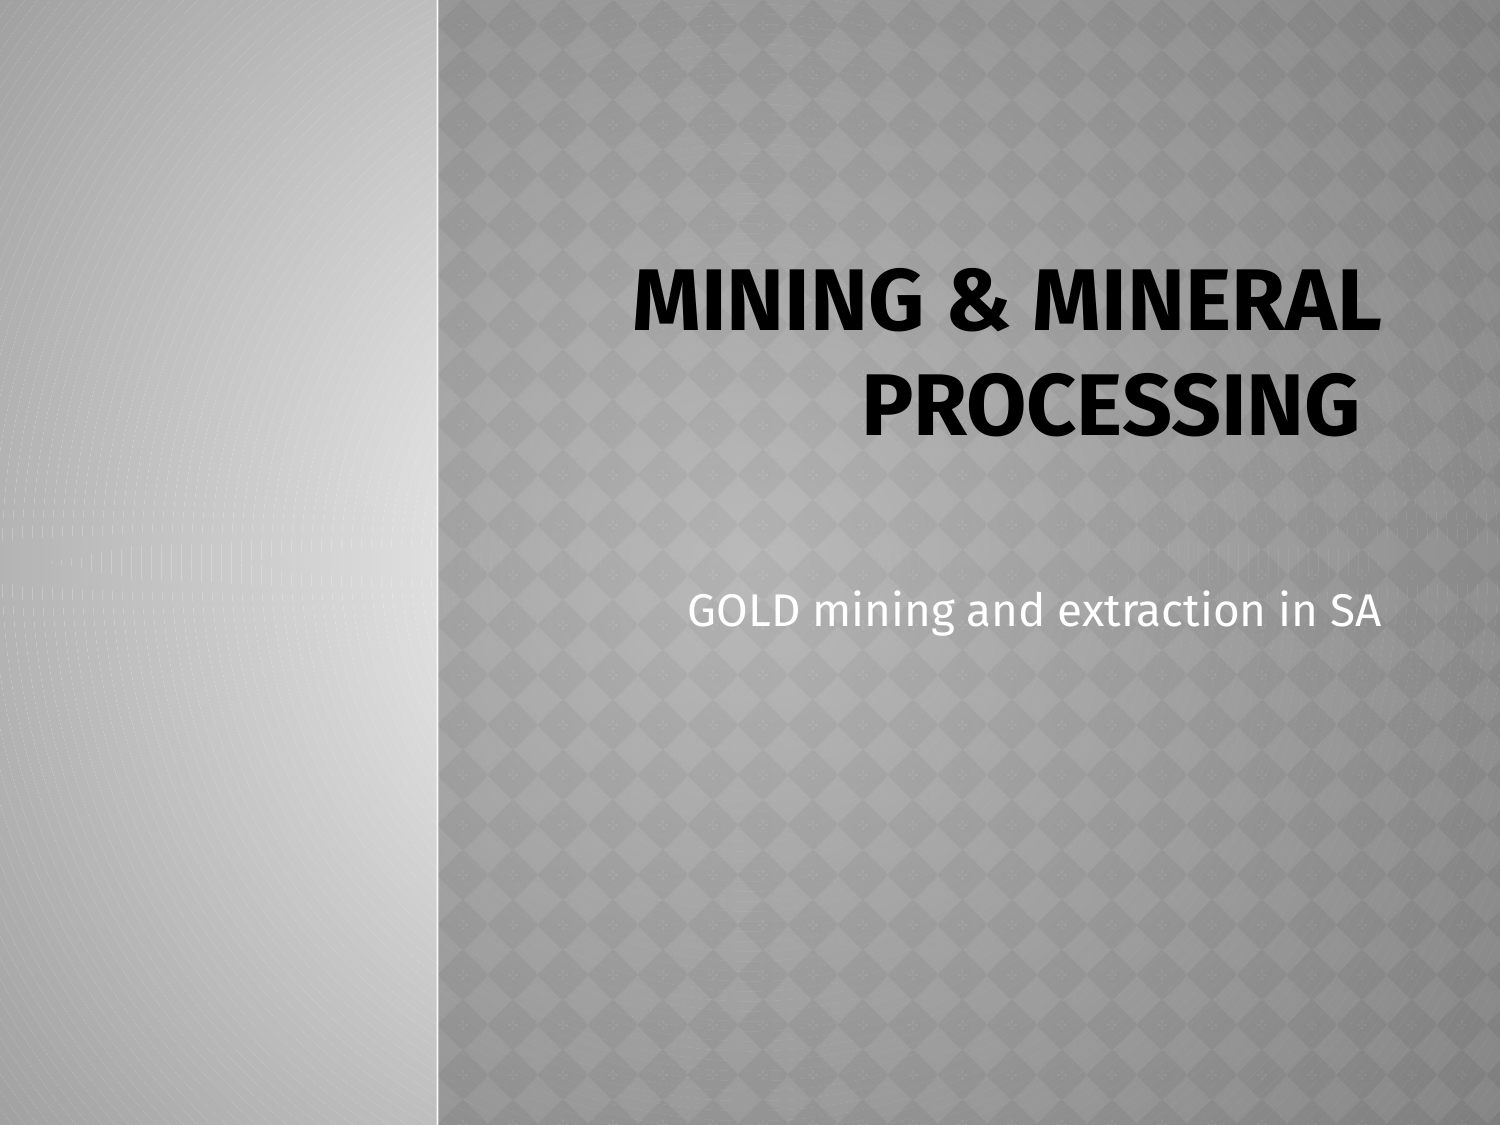

# MINING & MINERAL PROCESSING
GOLD mining and extraction in SA